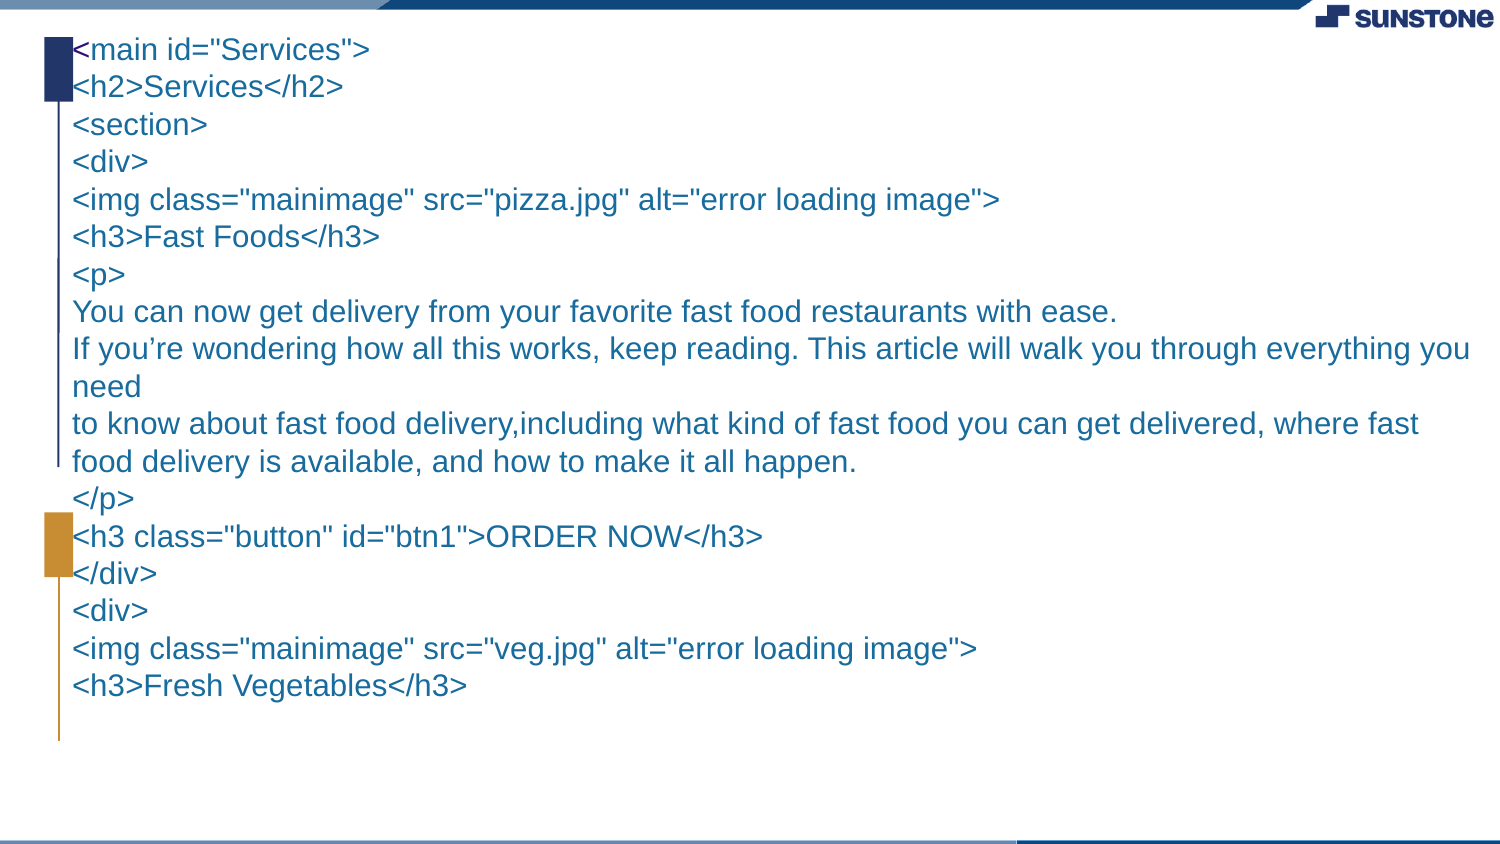

<main id="Services">
<h2>Services</h2>
<section>
<div>
<img class="mainimage" src="pizza.jpg" alt="error loading image">
<h3>Fast Foods</h3>
<p>
You can now get delivery from your favorite fast food restaurants with ease.
If you’re wondering how all this works, keep reading. This article will walk you through everything you need
to know about fast food delivery,including what kind of fast food you can get delivered, where fast
food delivery is available, and how to make it all happen.
</p>
<h3 class="button" id="btn1">ORDER NOW</h3>
</div>
<div>
<img class="mainimage" src="veg.jpg" alt="error loading image">
<h3>Fresh Vegetables</h3>